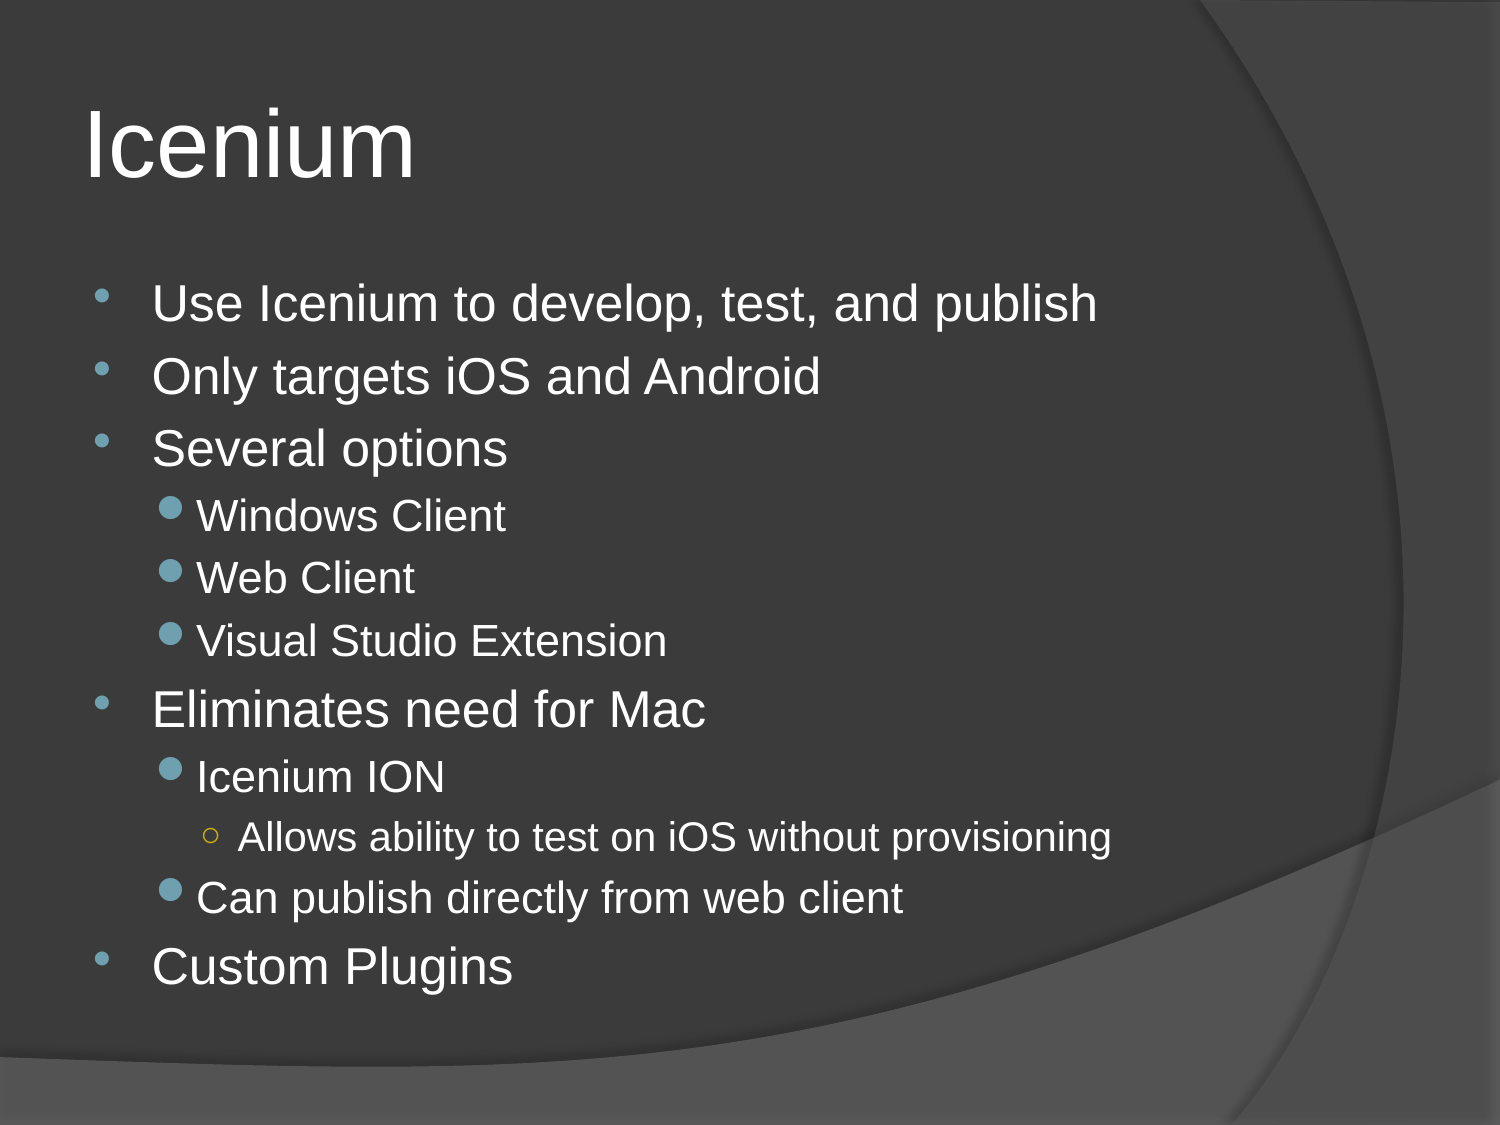

# Icenium
Use Icenium to develop, test, and publish
Only targets iOS and Android
Several options
Windows Client
Web Client
Visual Studio Extension
Eliminates need for Mac
Icenium ION
Allows ability to test on iOS without provisioning
Can publish directly from web client
Custom Plugins